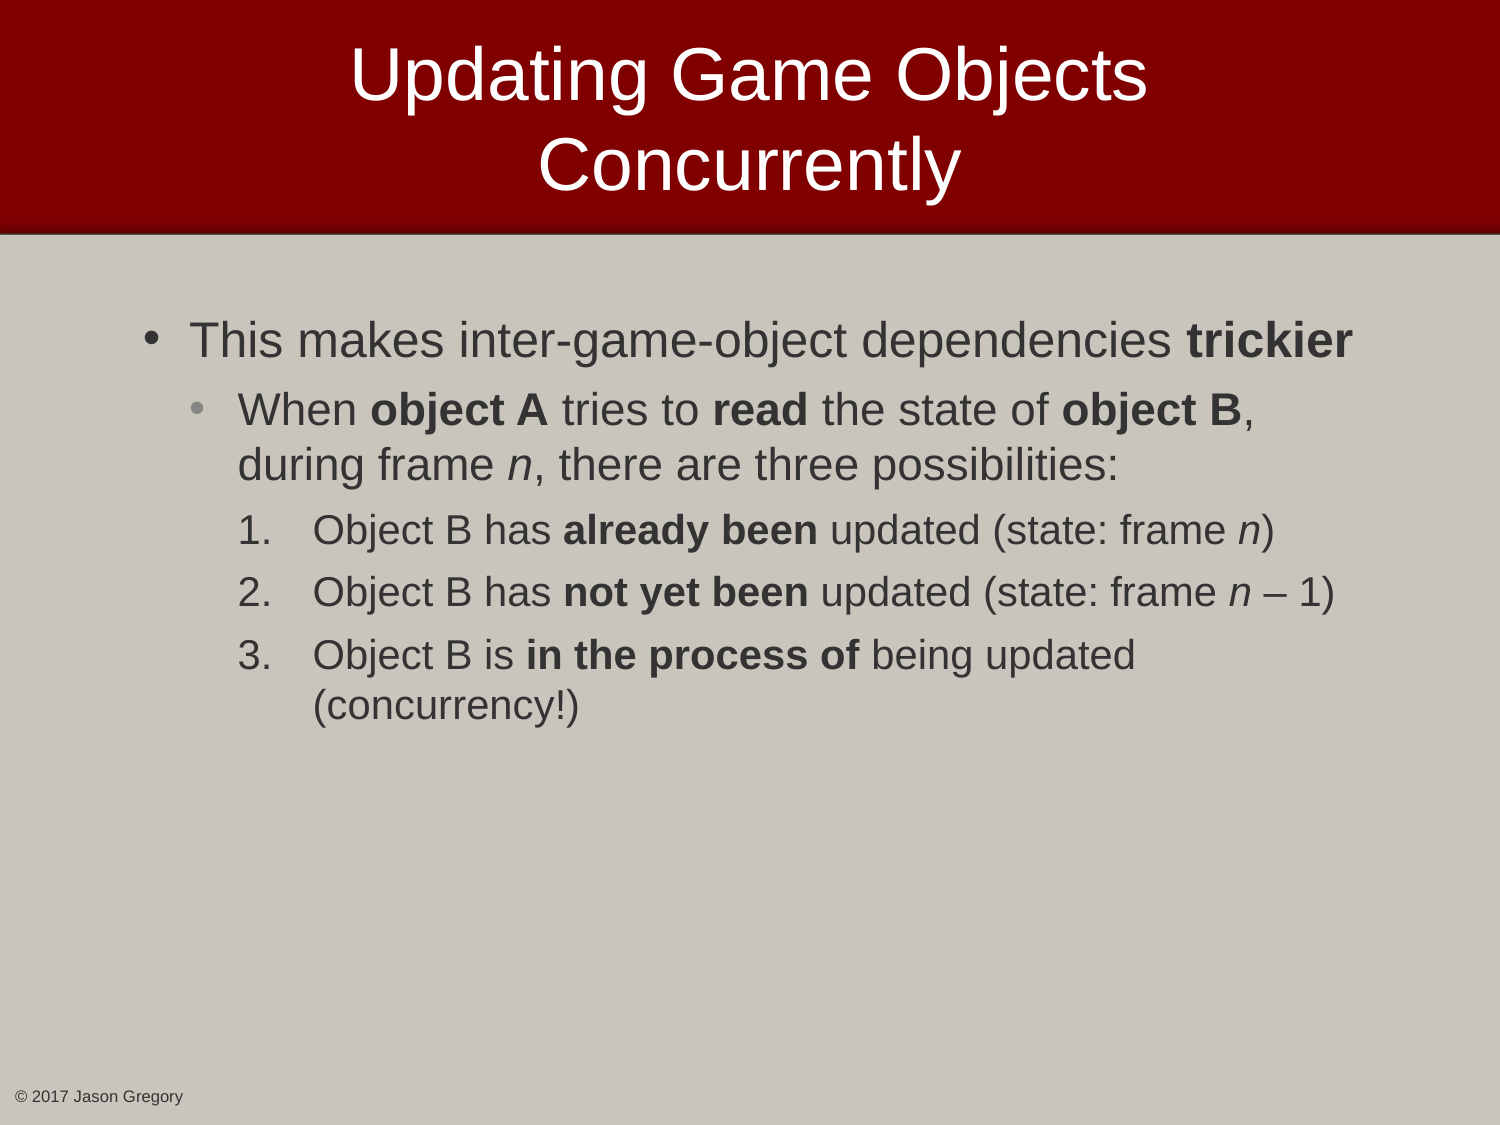

# Updating Game Objects Concurrently
This makes inter-game-object dependencies trickier
When object A tries to read the state of object B, during frame n, there are three possibilities:
Object B has already been updated (state: frame n)
Object B has not yet been updated (state: frame n – 1)
Object B is in the process of being updated (concurrency!)
© 2017 Jason Gregory